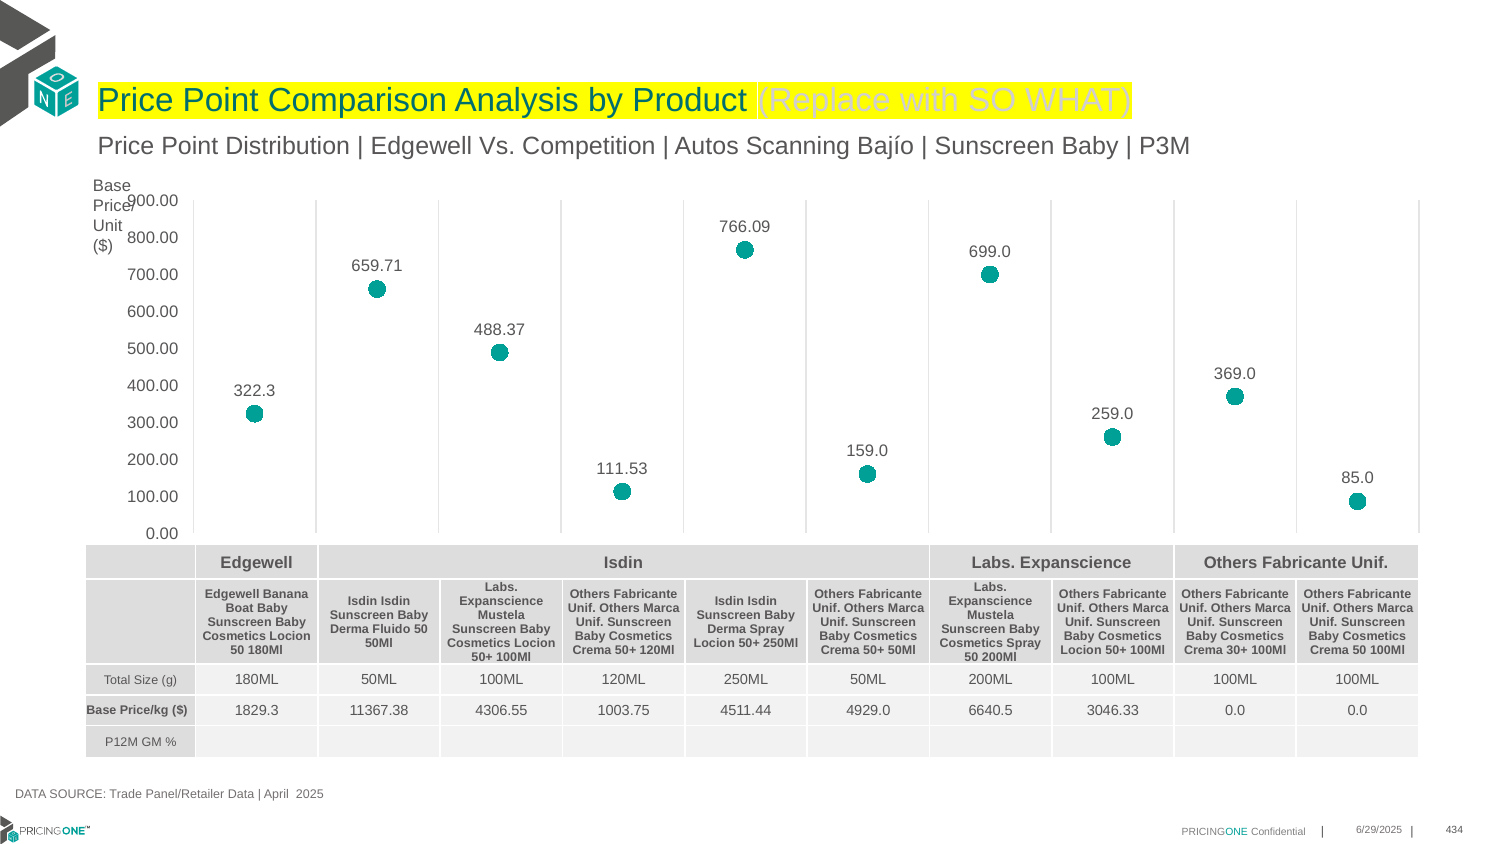

# Price Point Comparison Analysis by Product (Replace with SO WHAT)
Price Point Distribution | Edgewell Vs. Competition | Autos Scanning Bajío | Sunscreen Baby | P3M
Base Price/Unit ($)

### Chart

| Category | Base Price/Unit |
|---|---|
| Edgewell Banana Boat Baby Sunscreen Baby Cosmetics Locion 50 180Ml | 322.3 |
| Isdin Isdin Sunscreen Baby Derma Fluido 50 50Ml | 659.71 |
| Labs. Expanscience Mustela Sunscreen Baby Cosmetics Locion 50+ 100Ml | 488.37 |
| Others Fabricante Unif. Others Marca Unif. Sunscreen Baby Cosmetics Crema 50+ 120Ml | 111.53 |
| Isdin Isdin Sunscreen Baby Derma Spray Locion 50+ 250Ml | 766.09 |
| Others Fabricante Unif. Others Marca Unif. Sunscreen Baby Cosmetics Crema 50+ 50Ml | 159.0 |
| Labs. Expanscience Mustela Sunscreen Baby Cosmetics Spray 50 200Ml | 699.0 |
| Others Fabricante Unif. Others Marca Unif. Sunscreen Baby Cosmetics Locion 50+ 100Ml | 259.0 |
| Others Fabricante Unif. Others Marca Unif. Sunscreen Baby Cosmetics Crema 30+ 100Ml | 369.0 |
| Others Fabricante Unif. Others Marca Unif. Sunscreen Baby Cosmetics Crema 50 100Ml | 85.0 |
|  | Edgewell | Isdin | Labs. Expanscience | Others Fabricante Unif. | Isdin | Others Fabricante Unif. | Labs. Expanscience | Others Fabricante Unif. | Others Fabricante Unif. | Others Fabricante Unif. |
| --- | --- | --- | --- | --- | --- | --- | --- | --- | --- | --- |
|  | Edgewell Banana Boat Baby Sunscreen Baby Cosmetics Locion 50 180Ml | Isdin Isdin Sunscreen Baby Derma Fluido 50 50Ml | Labs. Expanscience Mustela Sunscreen Baby Cosmetics Locion 50+ 100Ml | Others Fabricante Unif. Others Marca Unif. Sunscreen Baby Cosmetics Crema 50+ 120Ml | Isdin Isdin Sunscreen Baby Derma Spray Locion 50+ 250Ml | Others Fabricante Unif. Others Marca Unif. Sunscreen Baby Cosmetics Crema 50+ 50Ml | Labs. Expanscience Mustela Sunscreen Baby Cosmetics Spray 50 200Ml | Others Fabricante Unif. Others Marca Unif. Sunscreen Baby Cosmetics Locion 50+ 100Ml | Others Fabricante Unif. Others Marca Unif. Sunscreen Baby Cosmetics Crema 30+ 100Ml | Others Fabricante Unif. Others Marca Unif. Sunscreen Baby Cosmetics Crema 50 100Ml |
| Total Size (g) | 180ML | 50ML | 100ML | 120ML | 250ML | 50ML | 200ML | 100ML | 100ML | 100ML |
| Base Price/kg ($) | 1829.3 | 11367.38 | 4306.55 | 1003.75 | 4511.44 | 4929.0 | 6640.5 | 3046.33 | 0.0 | 0.0 |
| P12M GM % |  |  |  |  |  |  |  |  |  |  |
DATA SOURCE: Trade Panel/Retailer Data | April  2025

6/29/2025
434